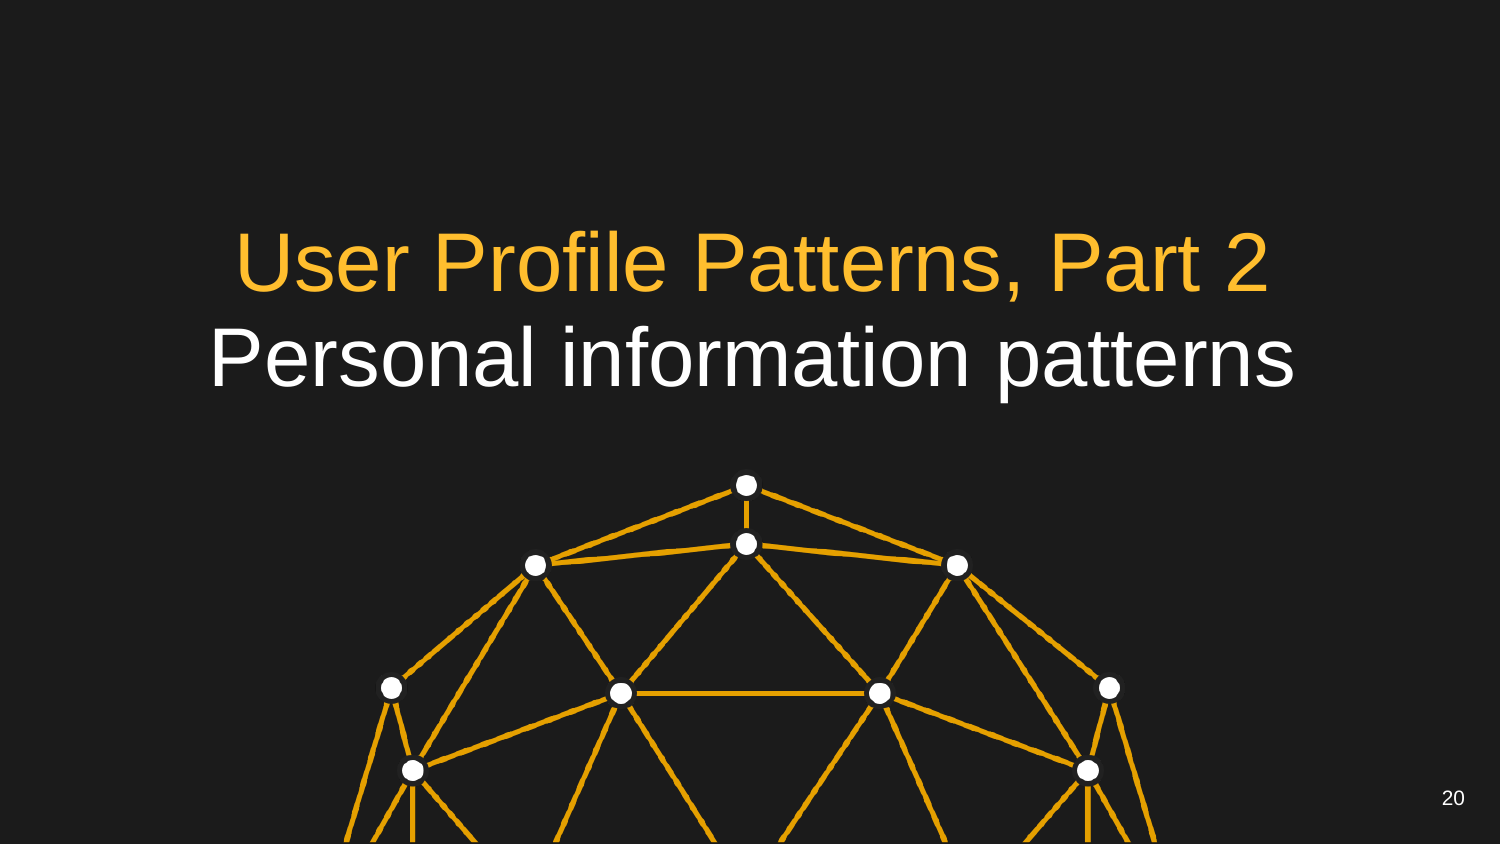

# User Profile Patterns, Part 2 Personal information patterns
20